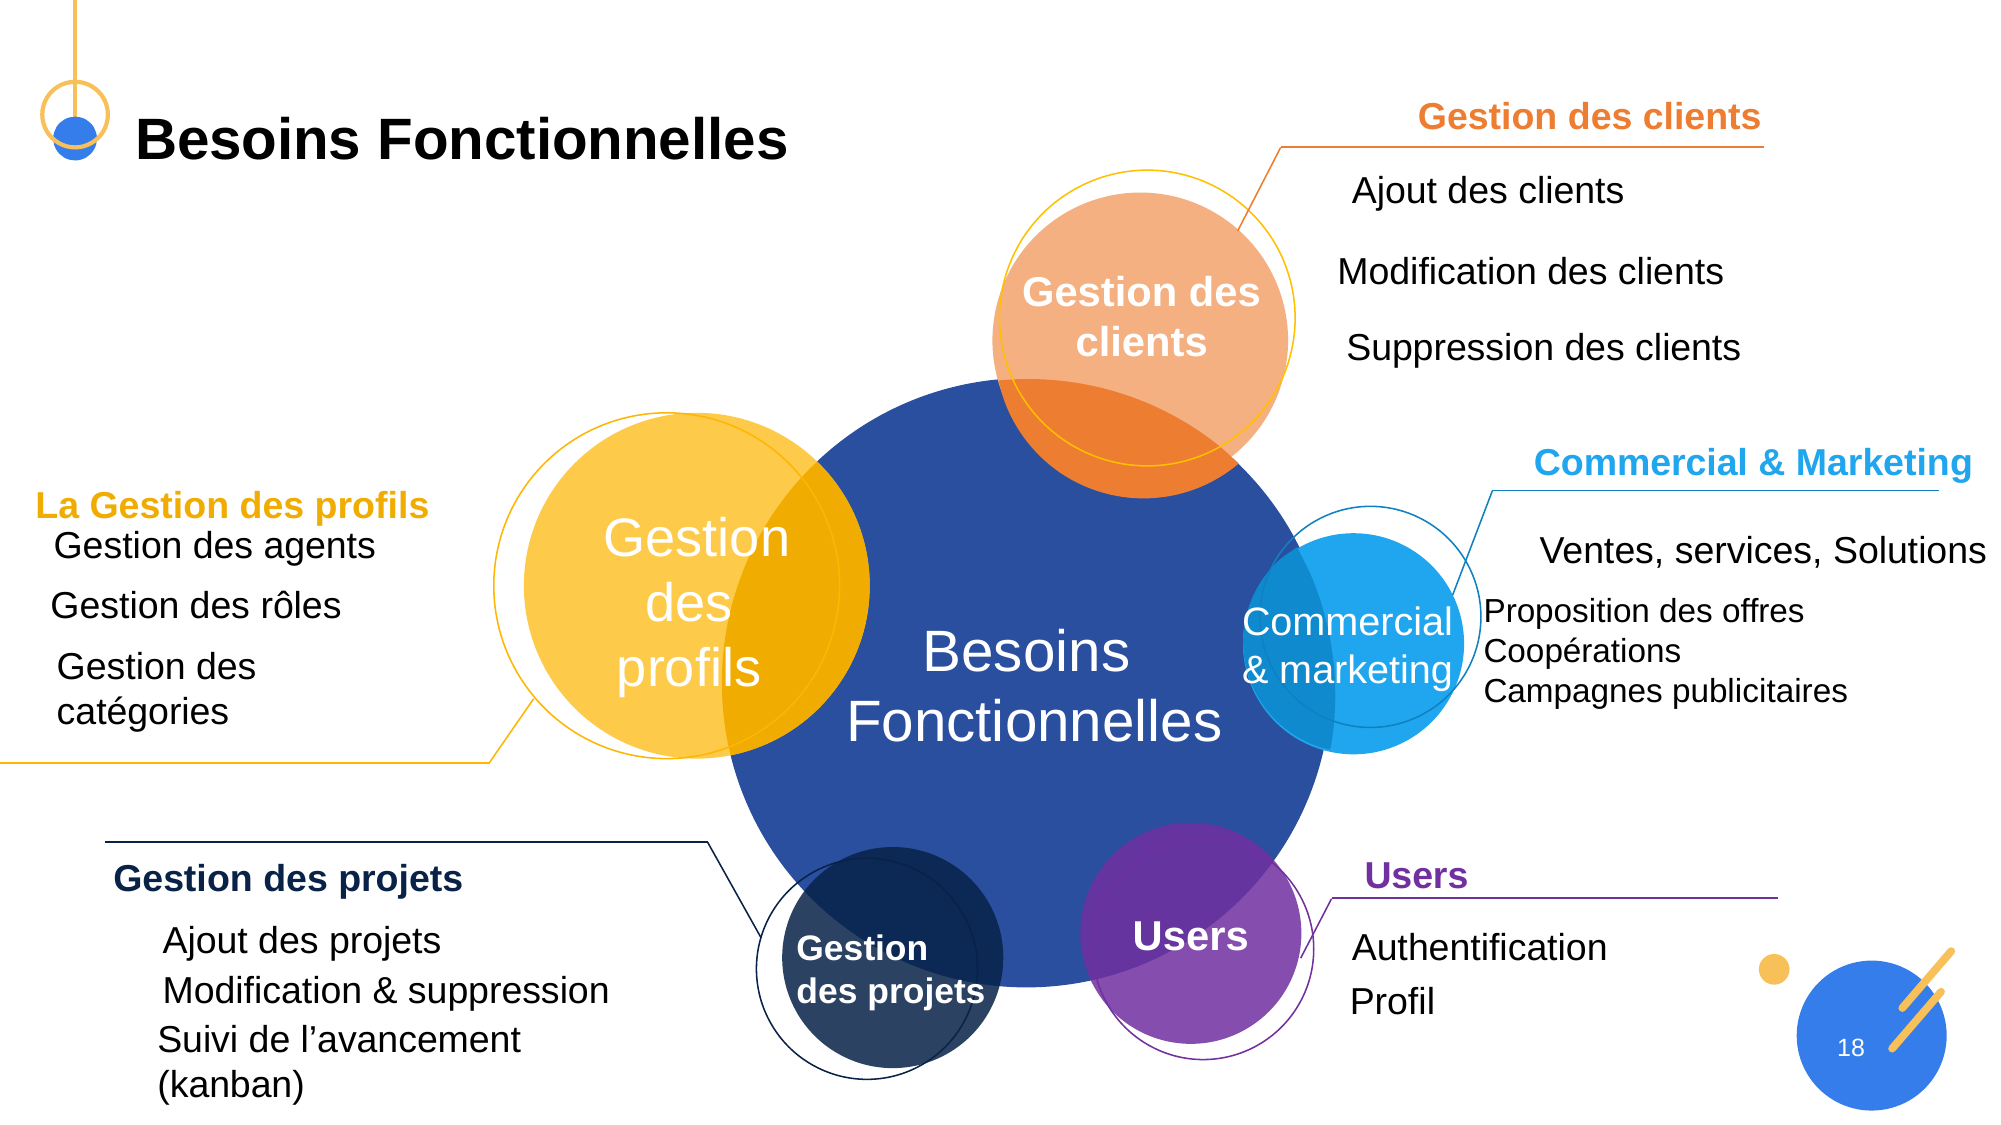

# Besoins Fonctionnelles
Gestion des clients
Ajout des clients

Modification des clients
Gestion des clients
Suppression des clients

Besoins
 Fonctionnelles

Commercial & Marketing
La Gestion des profils

 Gestion des profils

Gestion des agents
Ventes, services, Solutions

Gestion des rôles
Proposition des offres
Coopérations
Campagnes publicitaires

Commercial & marketing
Gestion des catégories
Users

Users
Gestion des projets

Ajout des projets
Authentification
Gestion des projets
Modification & suppression
Profil
Suivi de l’avancement (kanban)
18